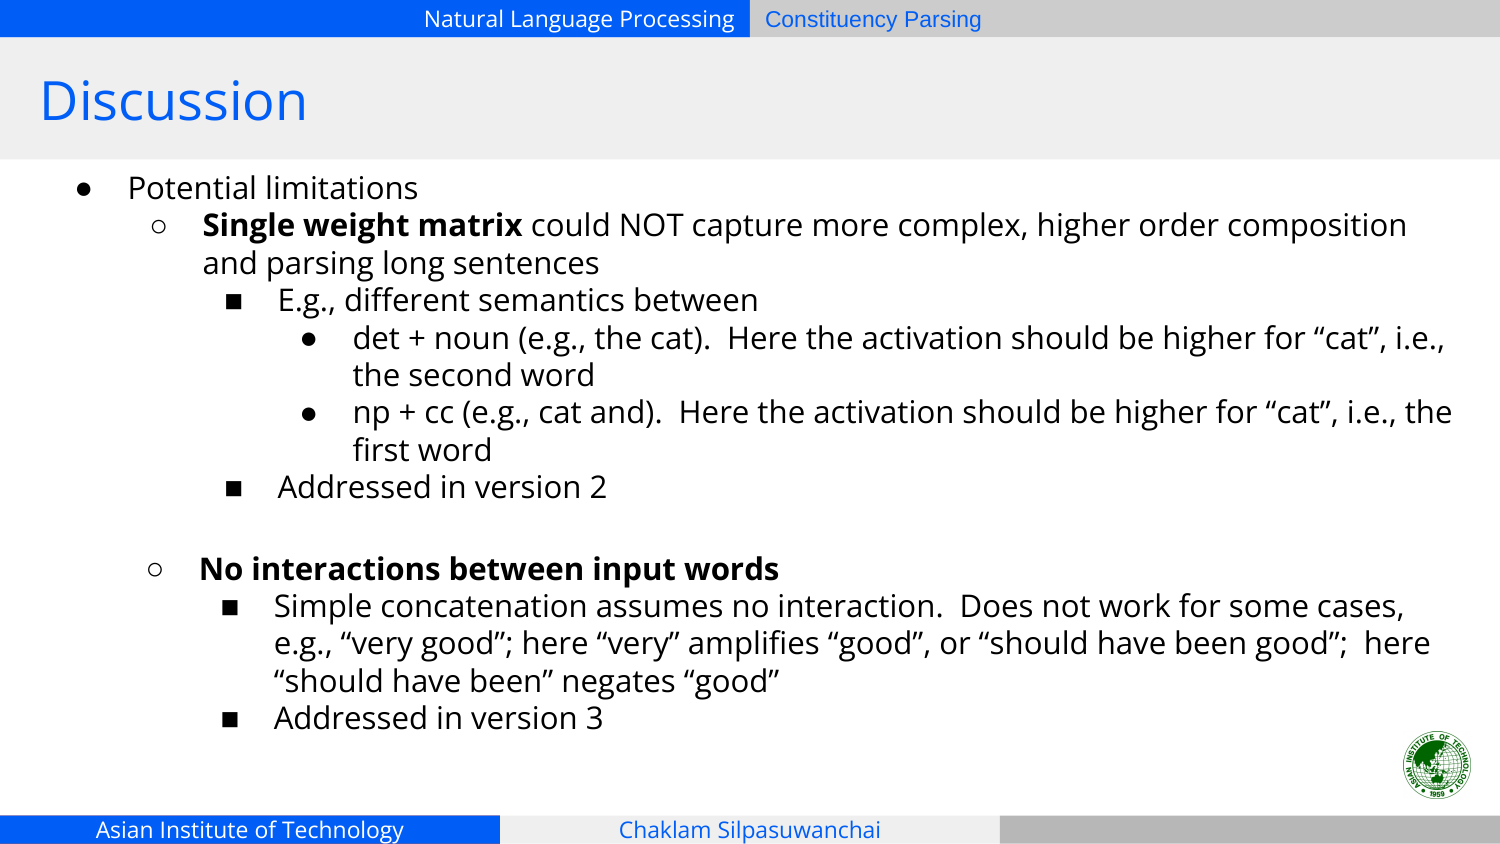

# Discussion
Potential limitations
Single weight matrix could NOT capture more complex, higher order composition and parsing long sentences
E.g., different semantics between
det + noun (e.g., the cat).  Here the activation should be higher for “cat”, i.e., the second word
np + cc (e.g., cat and).  Here the activation should be higher for “cat”, i.e., the first word
Addressed in version 2

No interactions between input words
Simple concatenation assumes no interaction.  Does not work for some cases, e.g., “very good”; here “very” amplifies “good”, or “should have been good”;  here “should have been” negates “good”
Addressed in version 3